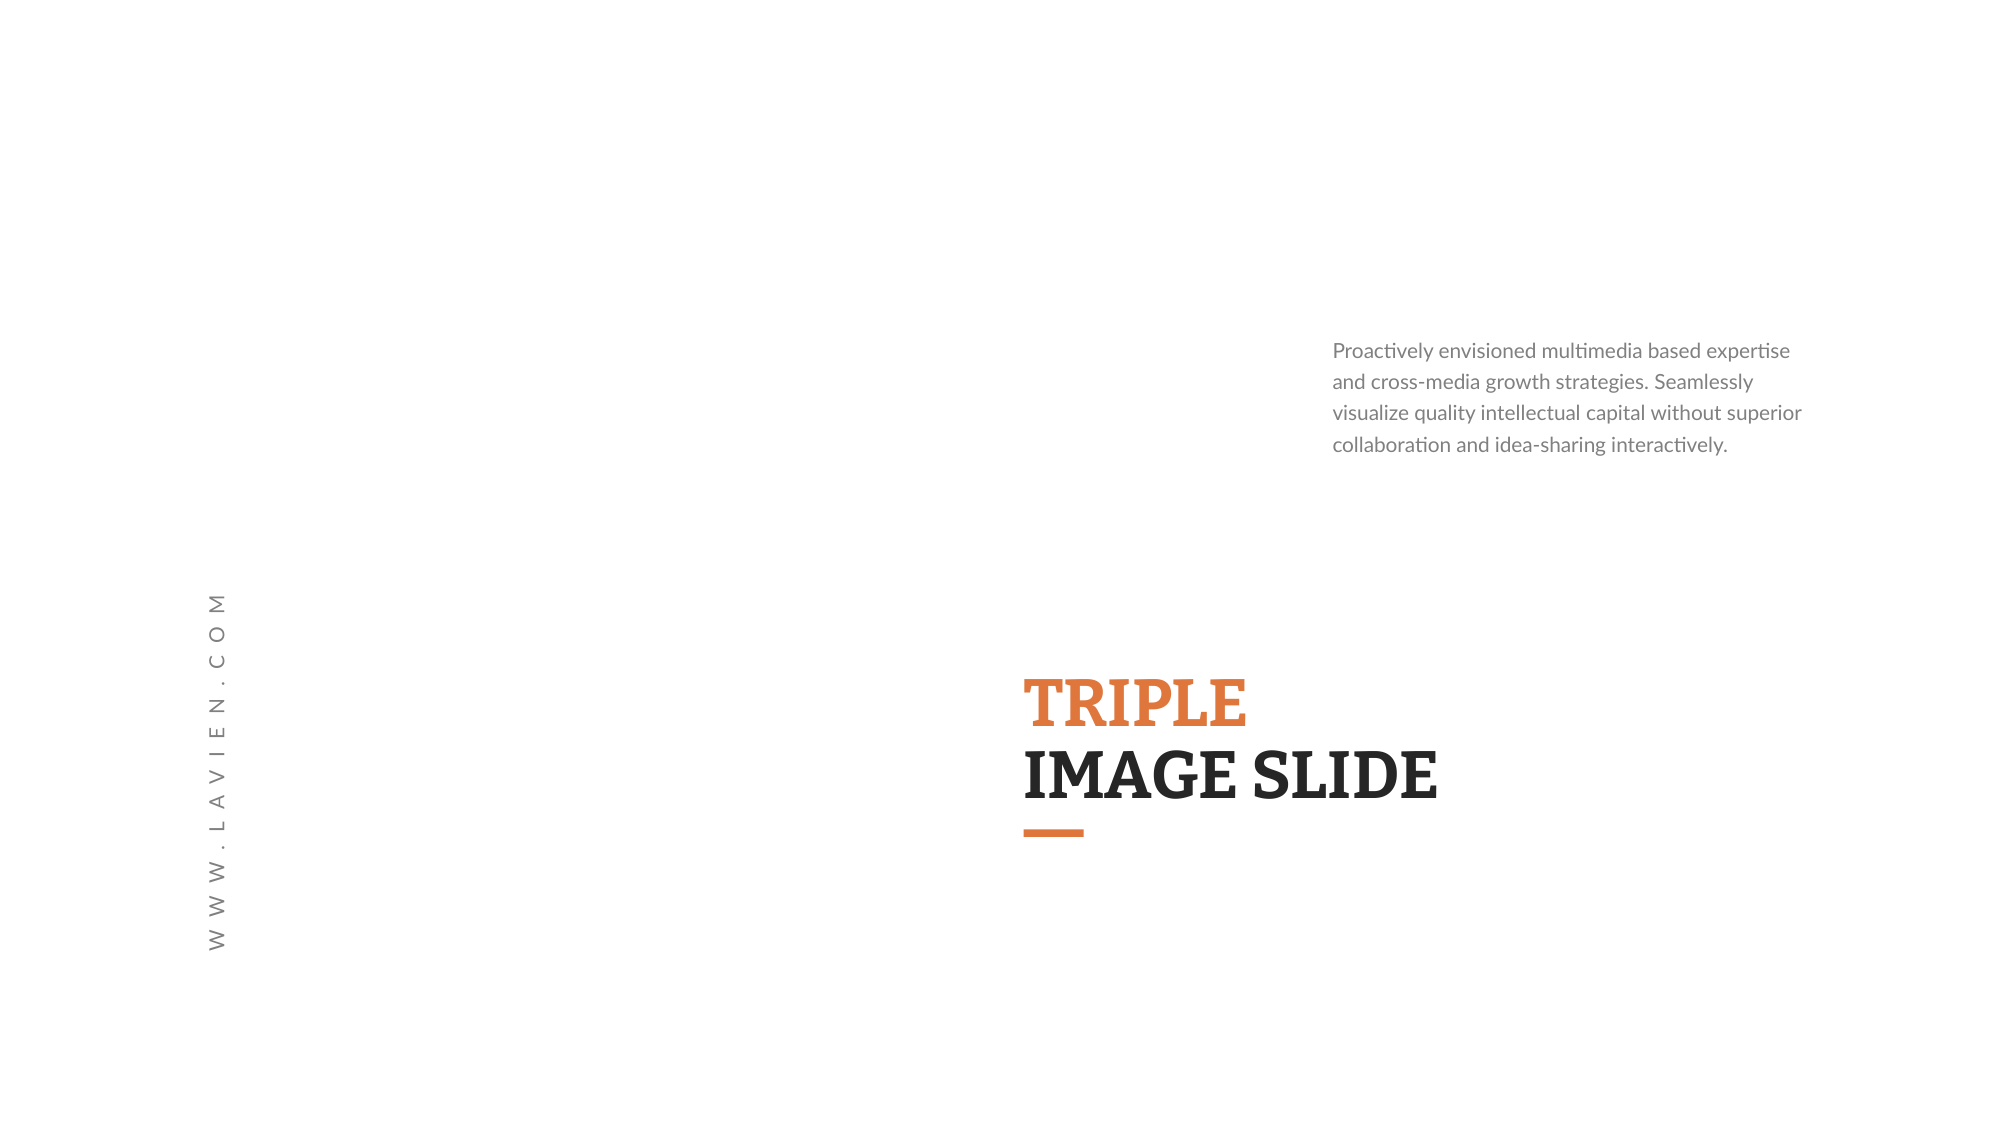

Proactively envisioned multimedia based expertise and cross-media growth strategies. Seamlessly visualize quality intellectual capital without superior collaboration and idea-sharing interactively.

TRIPLE
IMAGE SLIDE

WWW.LAVIEN.COM